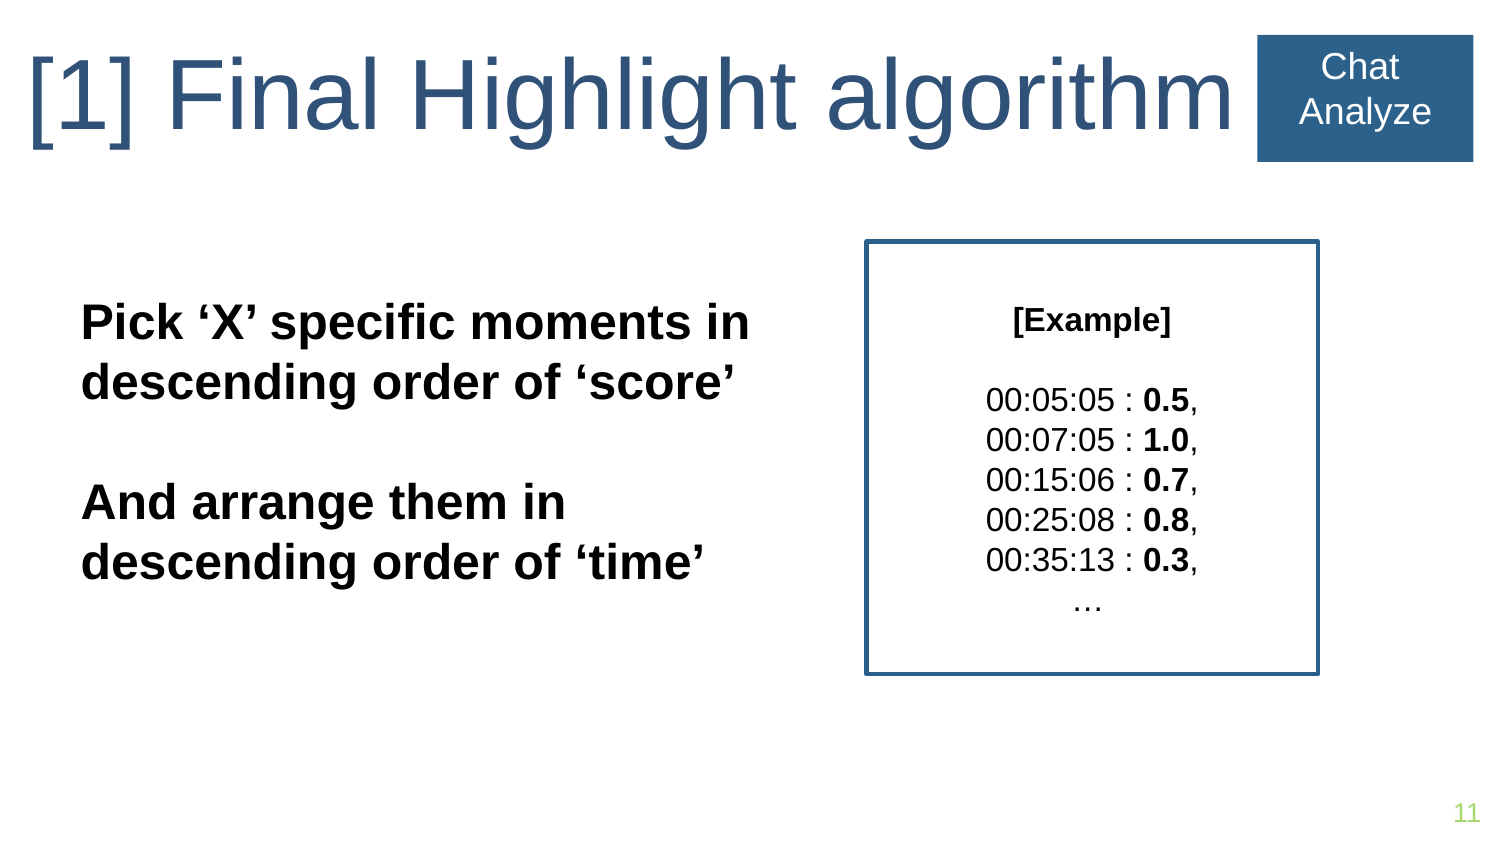

[1] Final Highlight algorithm
Chat
Analyze
[Example]

00:05:05 : 0.5,
00:07:05 : 1.0,
00:15:06 : 0.7,
00:25:08 : 0.8,
00:35:13 : 0.3,
…
Pick ‘X’ specific moments in descending order of ‘score’

And arrange them in descending order of ‘time’
11